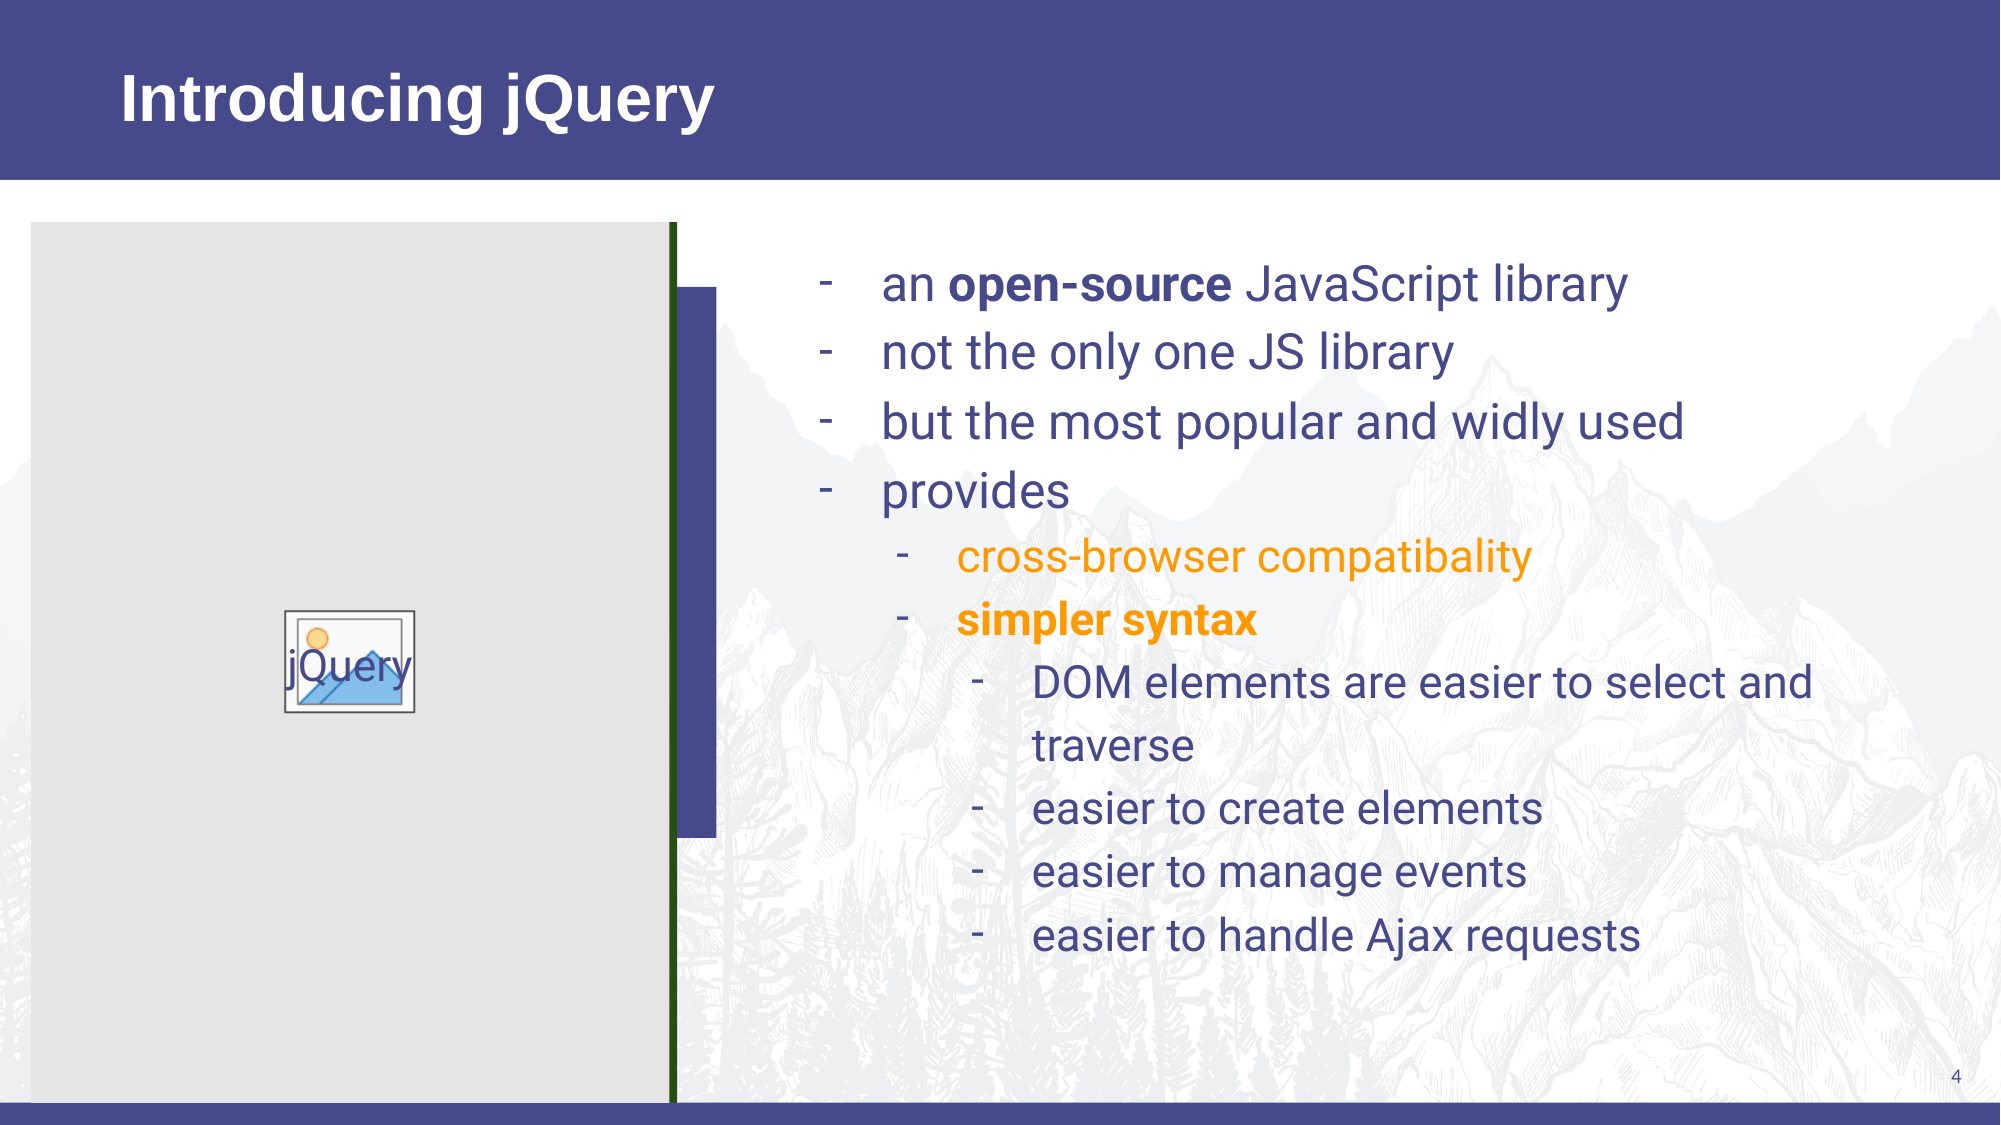

Introducing jQuery
an open-source JavaScript library
not the only one JS library
but the most popular and widly used
provides
cross-browser compatibality
simpler syntax
DOM elements are easier to select and traverse
easier to create elements
easier to manage events
easier to handle Ajax requests

jQuery
4